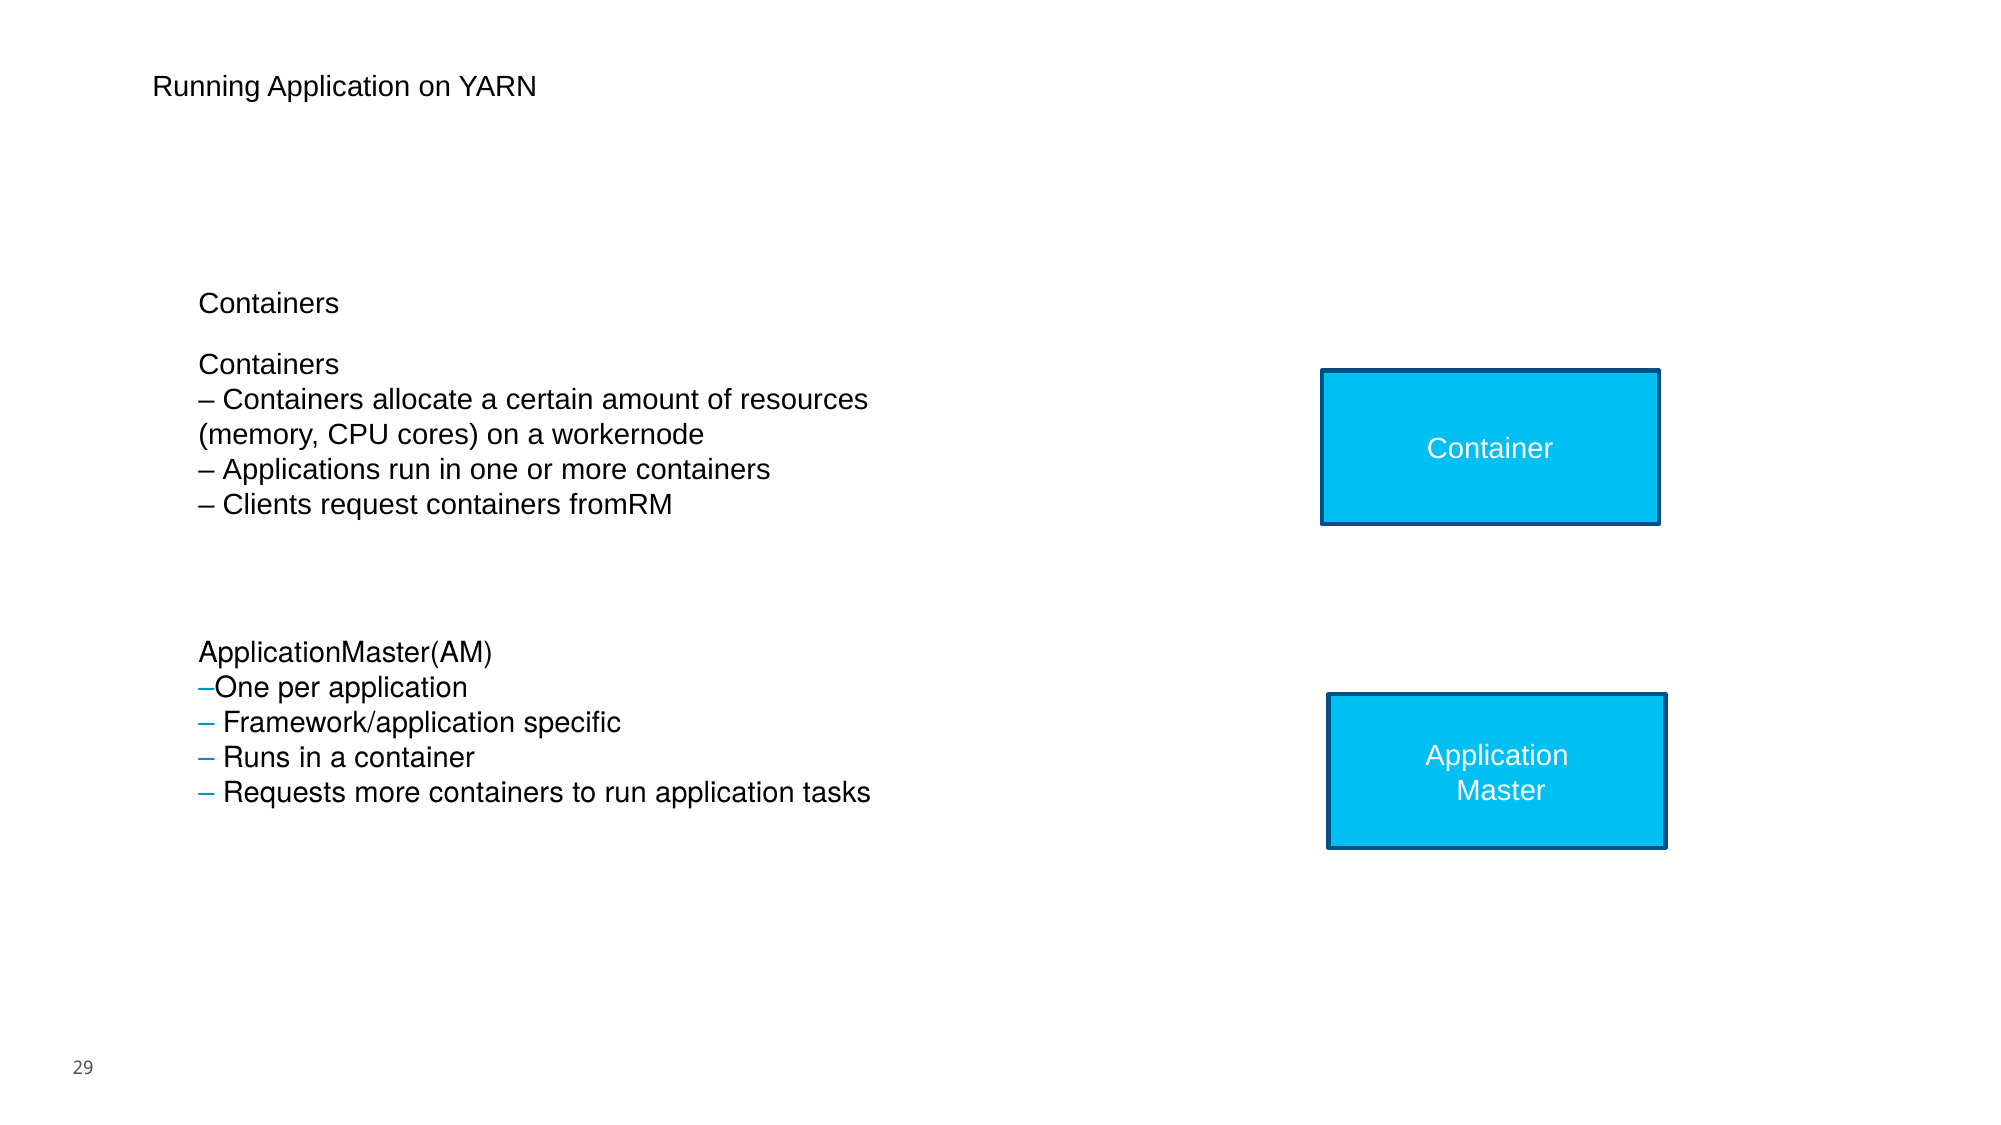

# Running Application on YARN
Containers
Containers
– Containers allocate a certain amount of resources
(memory, CPU cores) on a workernode
– Applications run in one or more containers
– Clients request containers fromRM

Container
ApplicationMaster(AM)
–One per application
– Framework/application specific
– Runs in a container
– Requests more containers to run application tasks
Application
 Master
29